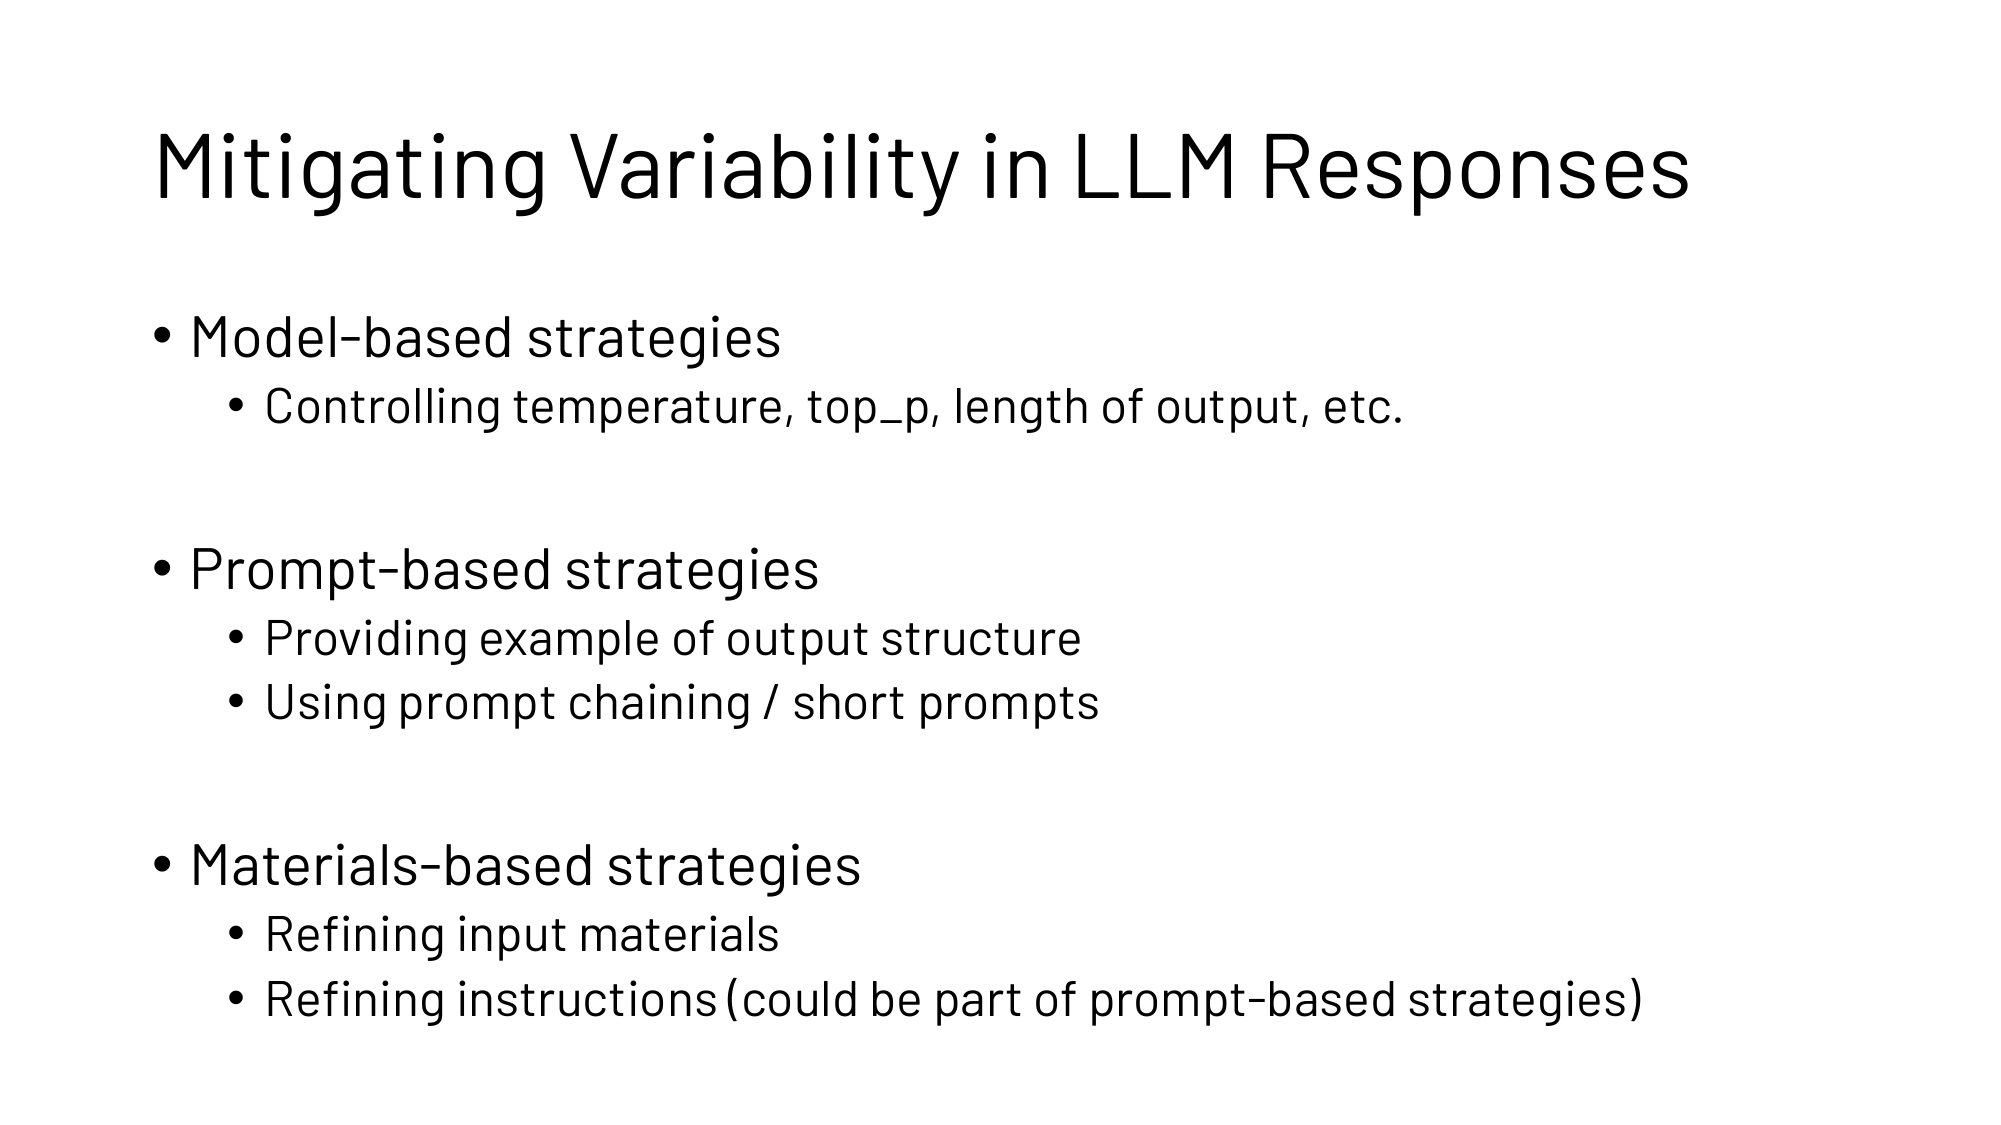

# Mitigating Variability in LLM Responses
Model-based strategies
Controlling temperature, top_p, length of output, etc.

Prompt-based strategies
Providing example of output structure
Using prompt chaining / short prompts

Materials-based strategies
Refining input materials
Refining instructions (could be part of prompt-based strategies)